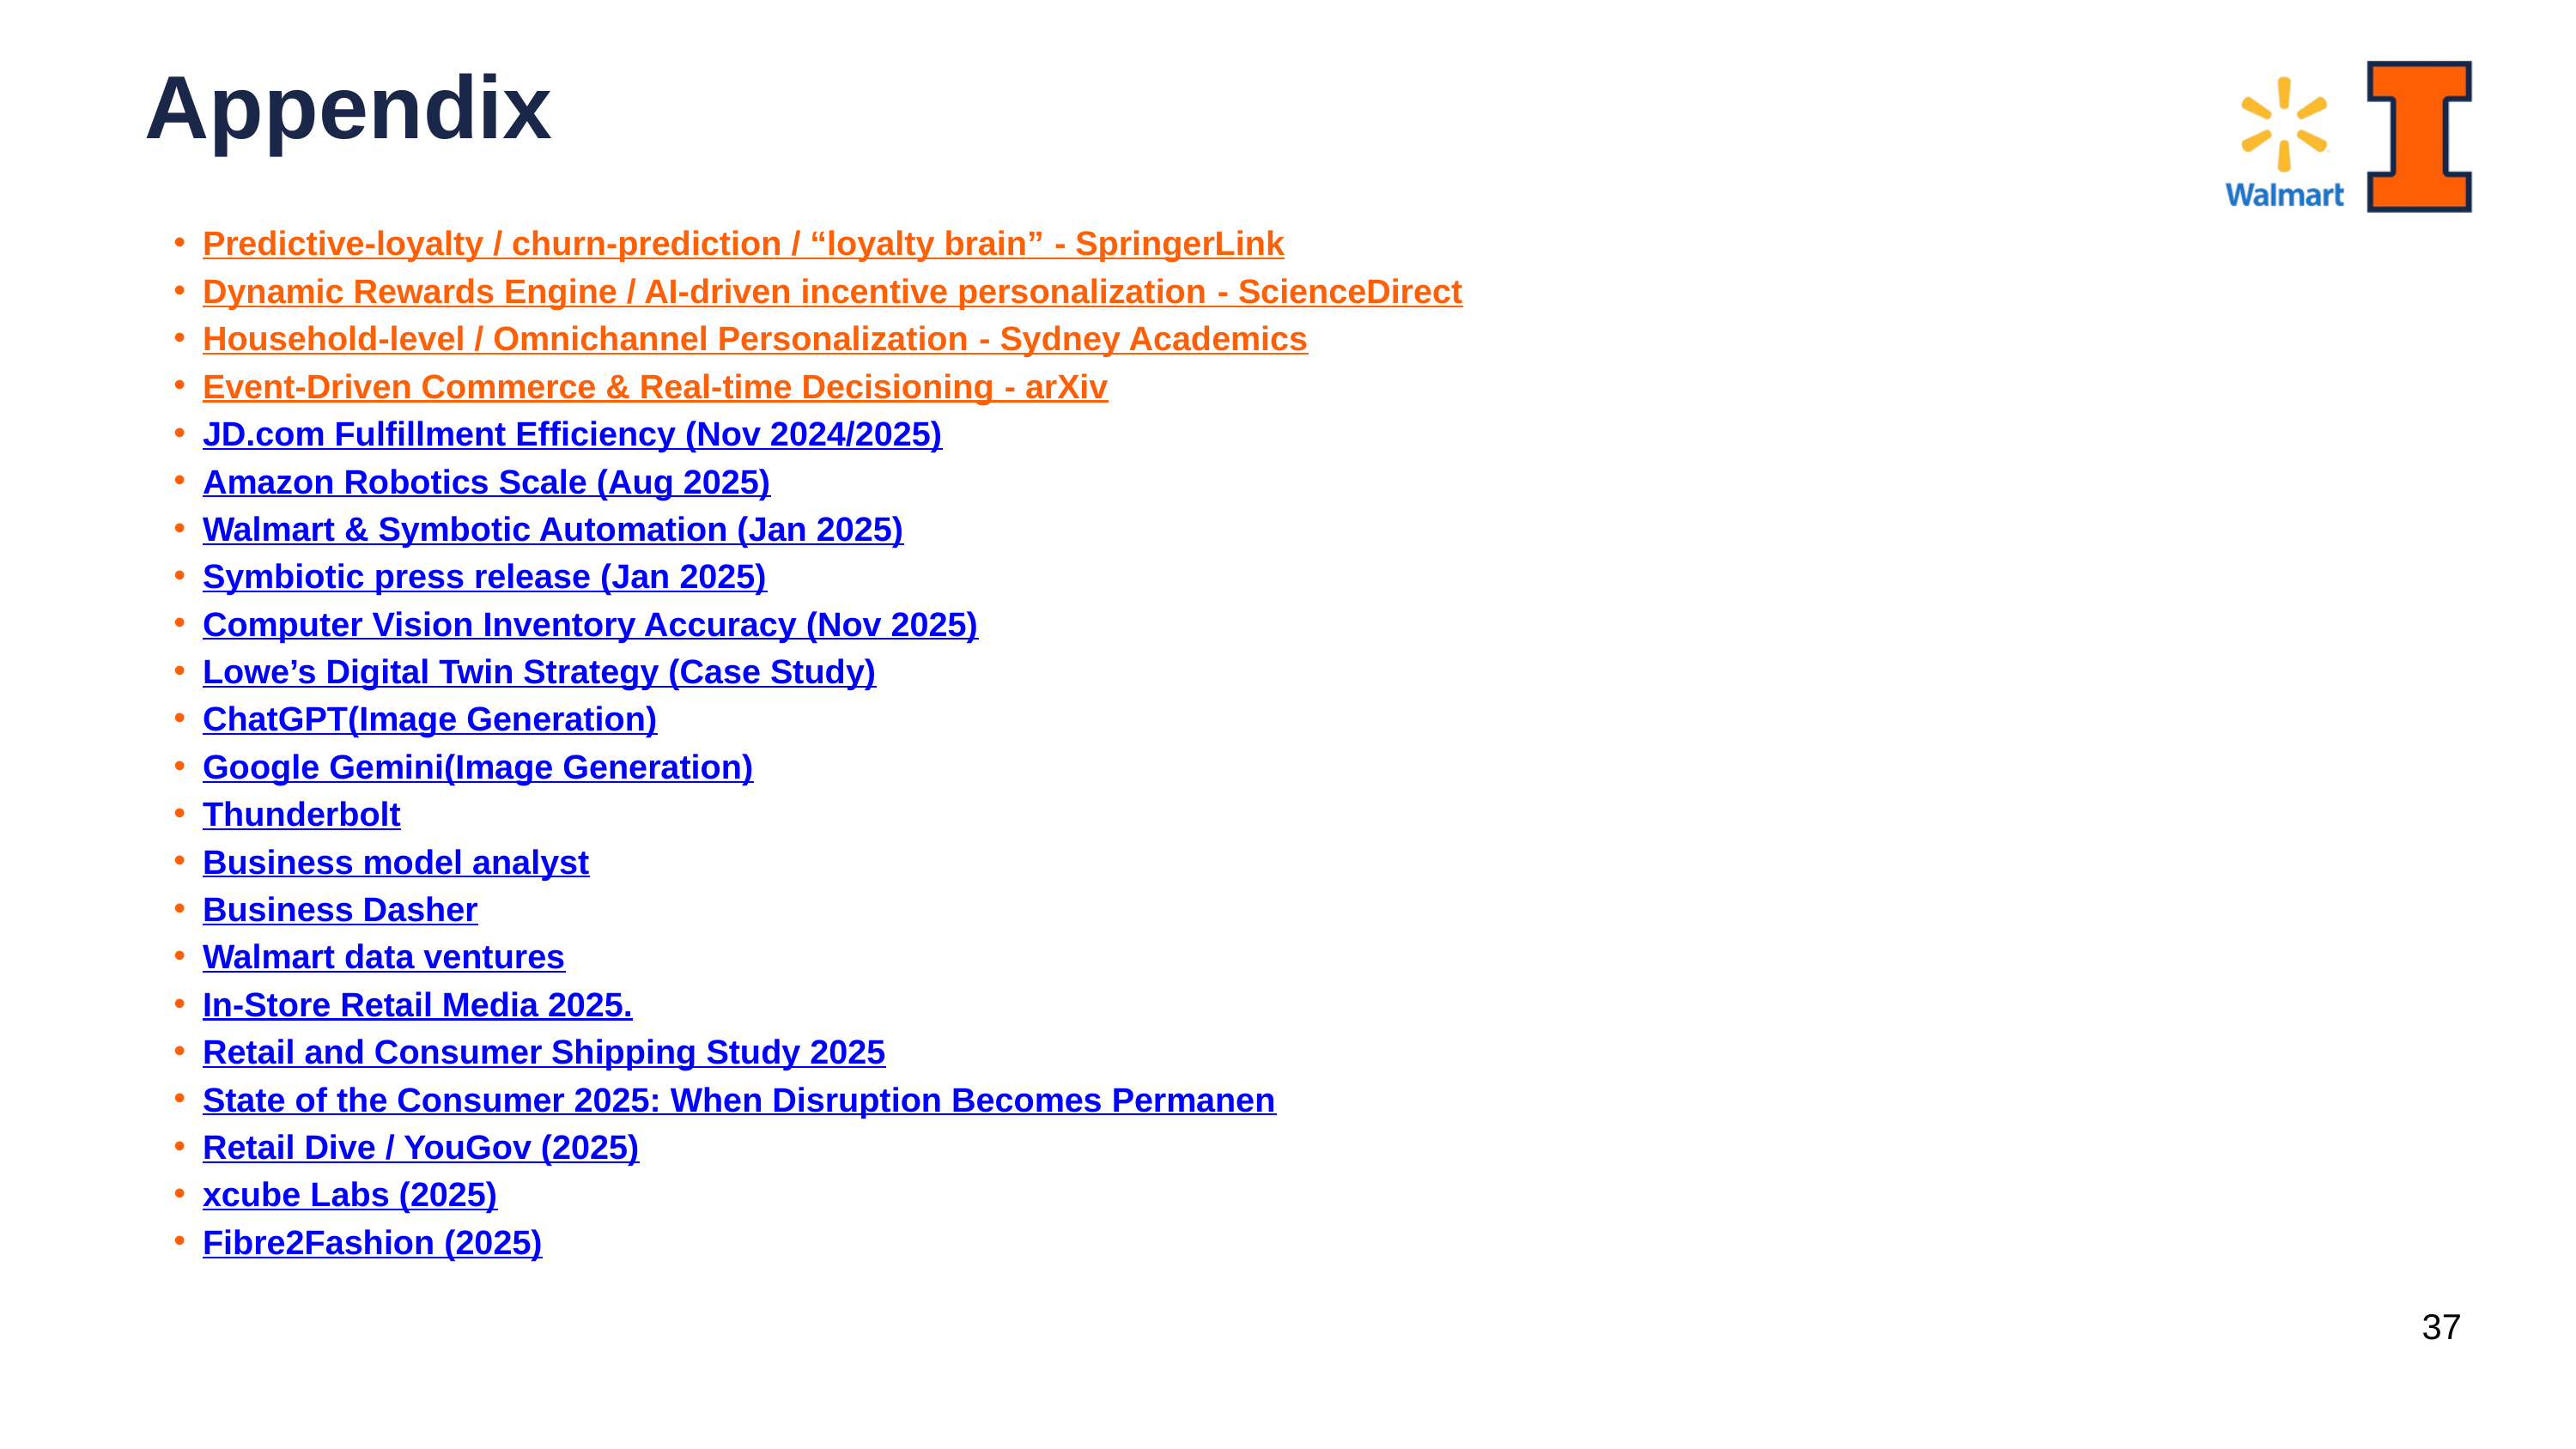

Appendix
Predictive-loyalty / churn-prediction / “loyalty brain” - SpringerLink
Dynamic Rewards Engine / AI-driven incentive personalization - ScienceDirect
Household-level / Omnichannel Personalization - Sydney Academics
Event-Driven Commerce & Real-time Decisioning - arXiv
JD.com Fulfillment Efficiency (Nov 2024/2025)
Amazon Robotics Scale (Aug 2025)
Walmart & Symbotic Automation (Jan 2025)
Symbiotic press release (Jan 2025)
Computer Vision Inventory Accuracy (Nov 2025)
Lowe’s Digital Twin Strategy (Case Study)
ChatGPT(Image Generation)
Google Gemini(Image Generation)
Thunderbolt
Business model analyst
Business Dasher
Walmart data ventures
In-Store Retail Media 2025.
Retail and Consumer Shipping Study 2025
State of the Consumer 2025: When Disruption Becomes Permanen
Retail Dive / YouGov (2025)
xcube Labs (2025)
Fibre2Fashion (2025)

37